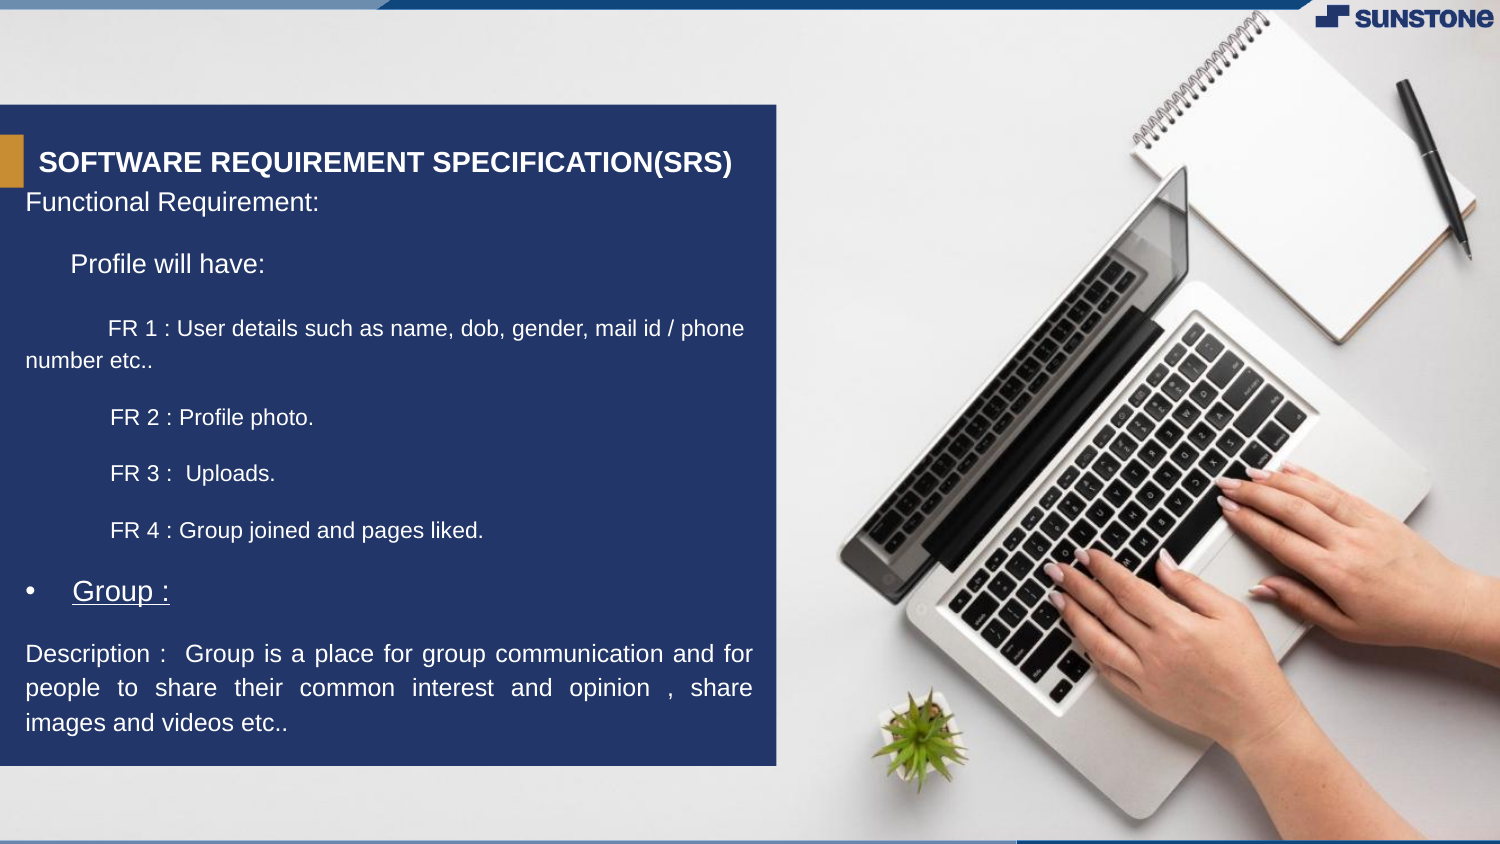

# SOFTWARE REQUIREMENT SPECIFICATION(SRS)
Functional Requirement:
      Profile will have:
           FR 1 : User details such as name, dob, gender, mail id / phone number etc..
             FR 2 : Profile photo.
             FR 3 :  Uploads.
             FR 4 : Group joined and pages liked.
Group :
Description :  Group is a place for group communication and for people to share their common interest and opinion , share images and videos etc..